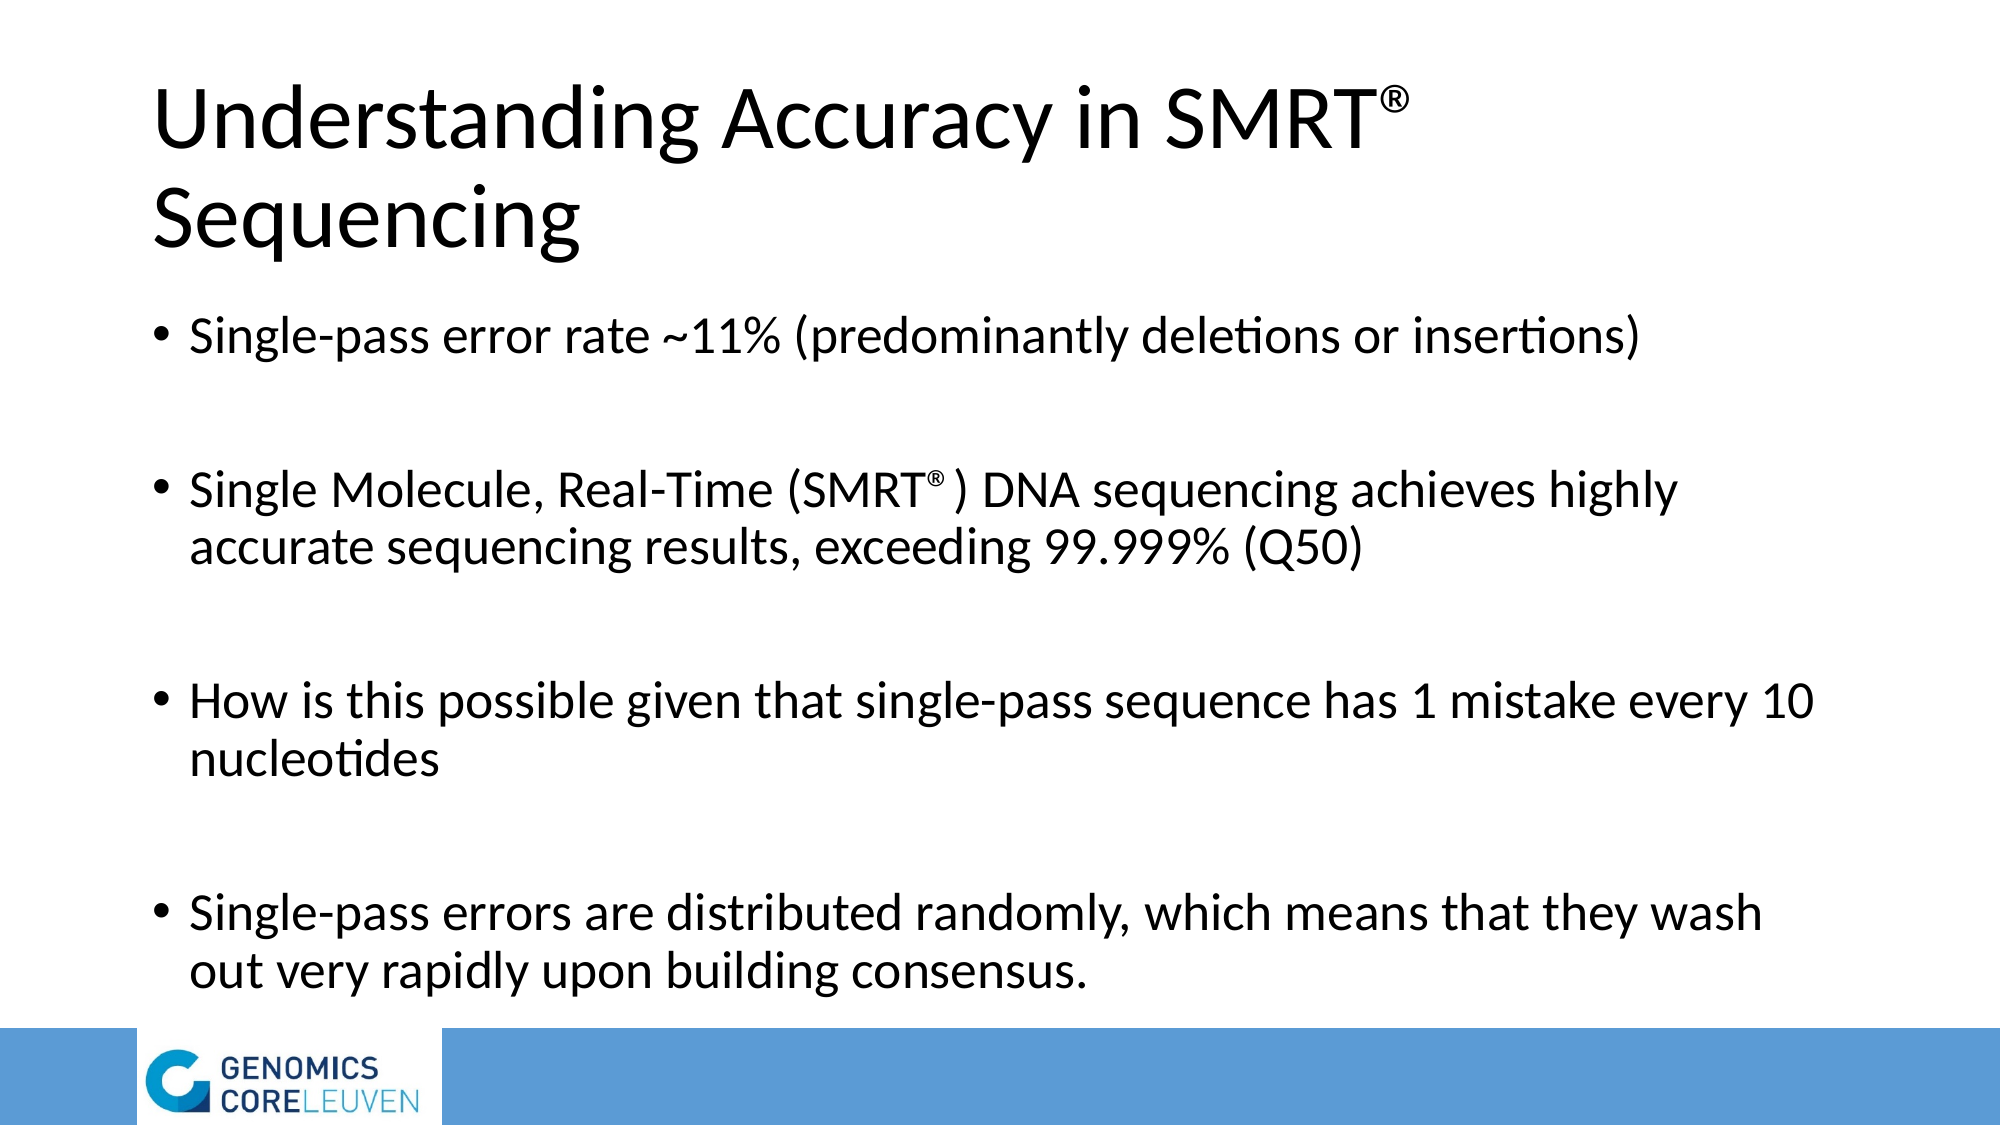

# Understanding Accuracy in SMRT® Sequencing
Single-pass error rate ~11% (predominantly deletions or insertions)

Single Molecule, Real-Time (SMRT®) DNA sequencing achieves highly accurate sequencing results, exceeding 99.999% (Q50)

How is this possible given that single-pass sequence has 1 mistake every 10 nucleotides

Single-pass errors are distributed randomly, which means that they wash out very rapidly upon building consensus.